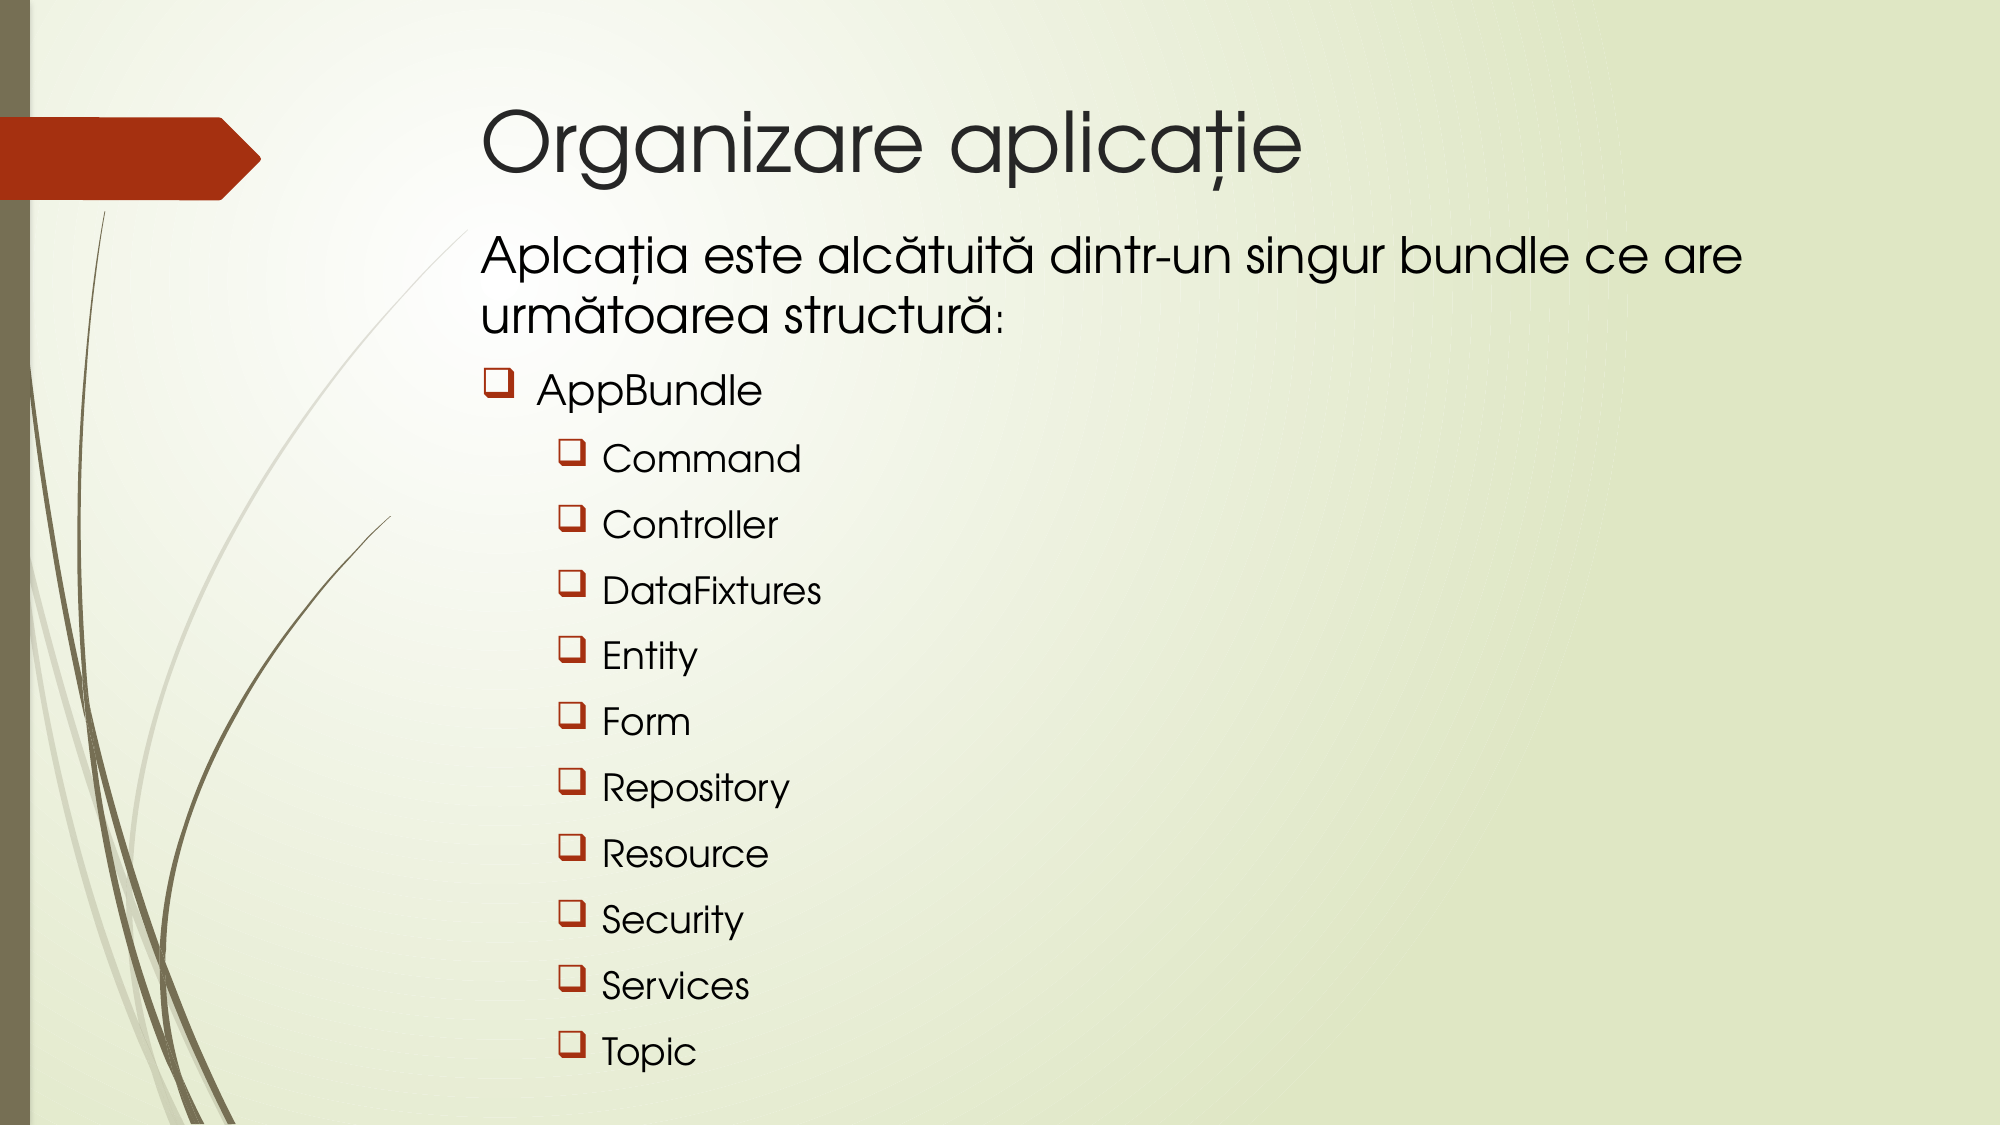

# Organizare aplicație
Aplcația este alcătuită dintr-un singur bundle ce are următoarea structură:
AppBundle
Command
Controller
DataFixtures
Entity
Form
Repository
Resource
Security
Services
Topic